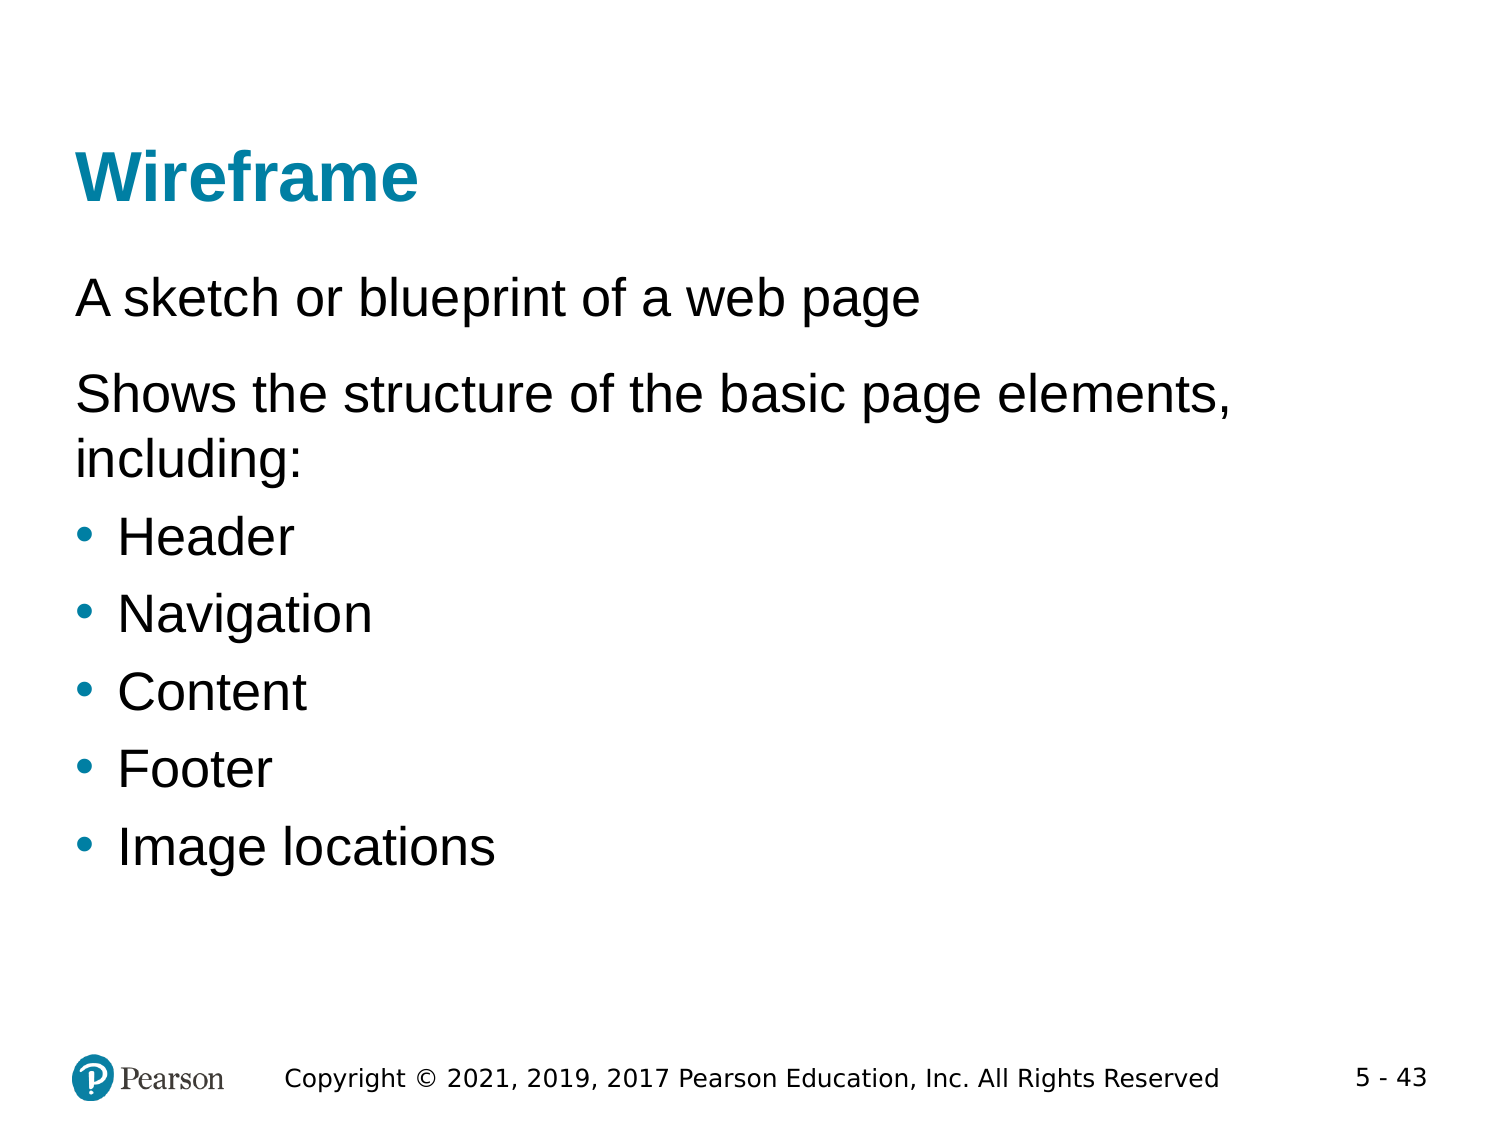

# Wireframe
A sketch or blueprint of a web page
Shows the structure of the basic page elements, including:
Header
Navigation
Content
Footer
Image locations